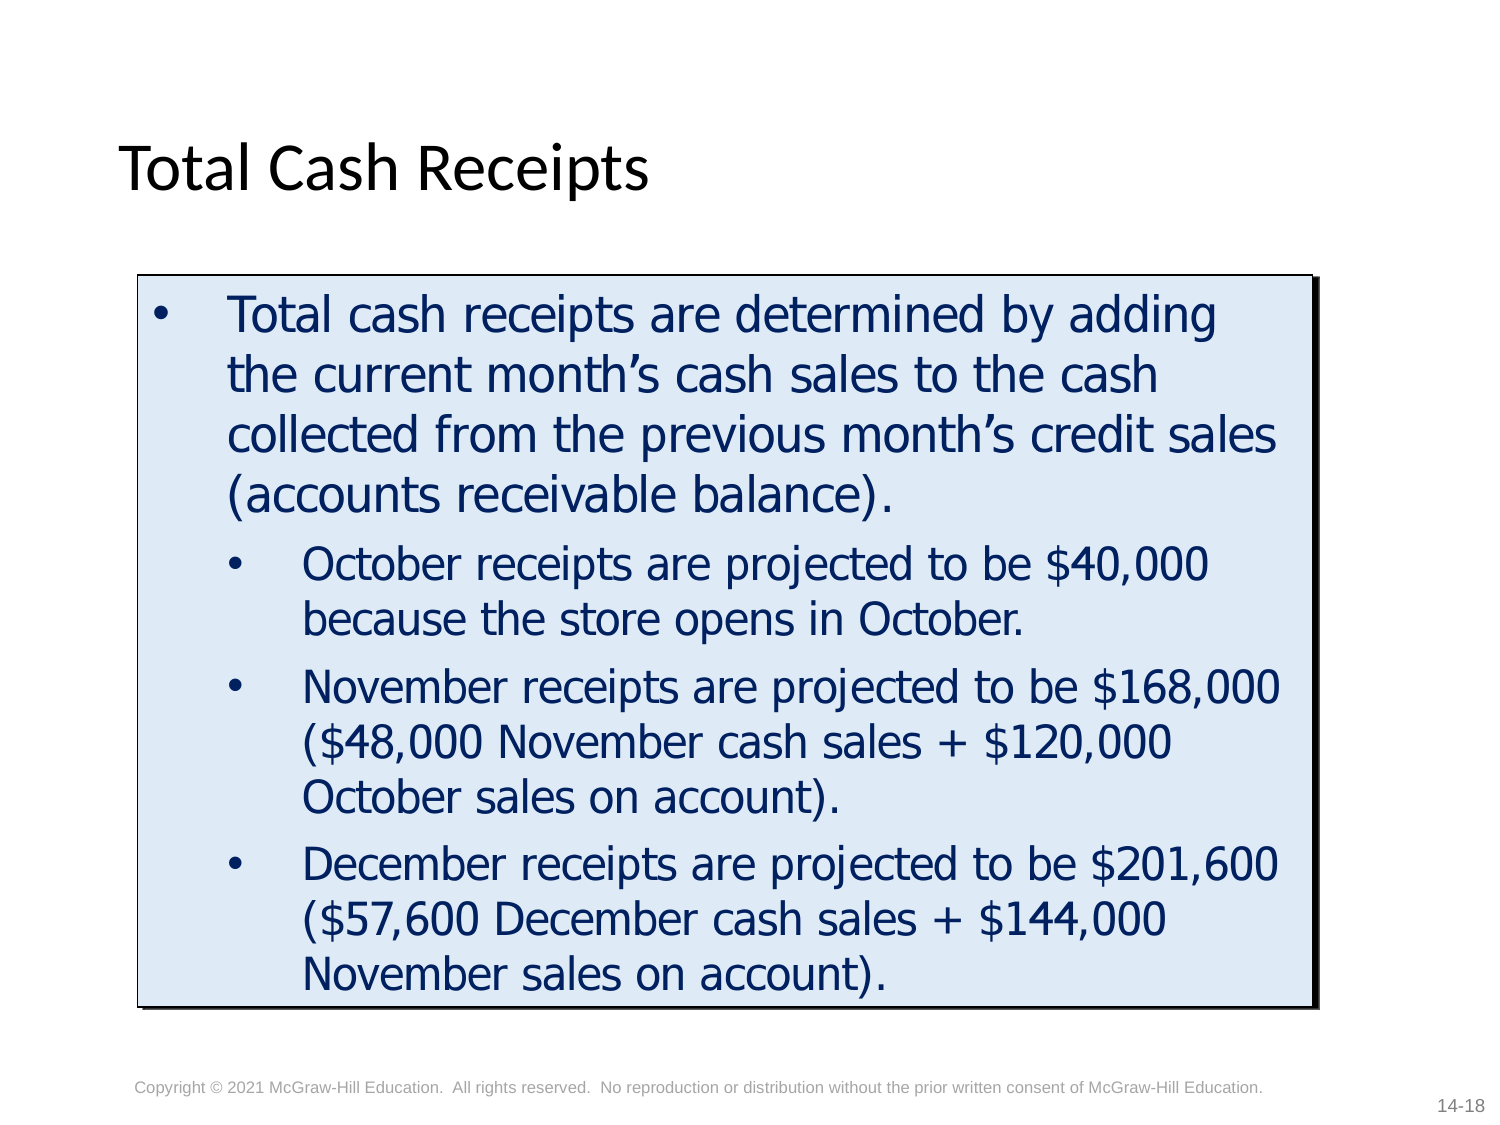

# Total Cash Receipts
Total cash receipts are determined by adding the current month’s cash sales to the cash collected from the previous month’s credit sales (accounts receivable balance).
October receipts are projected to be $40,000 because the store opens in October.
November receipts are projected to be $168,000 ($48,000 November cash sales + $120,000 October sales on account).
December receipts are projected to be $201,600 ($57,600 December cash sales + $144,000 November sales on account).